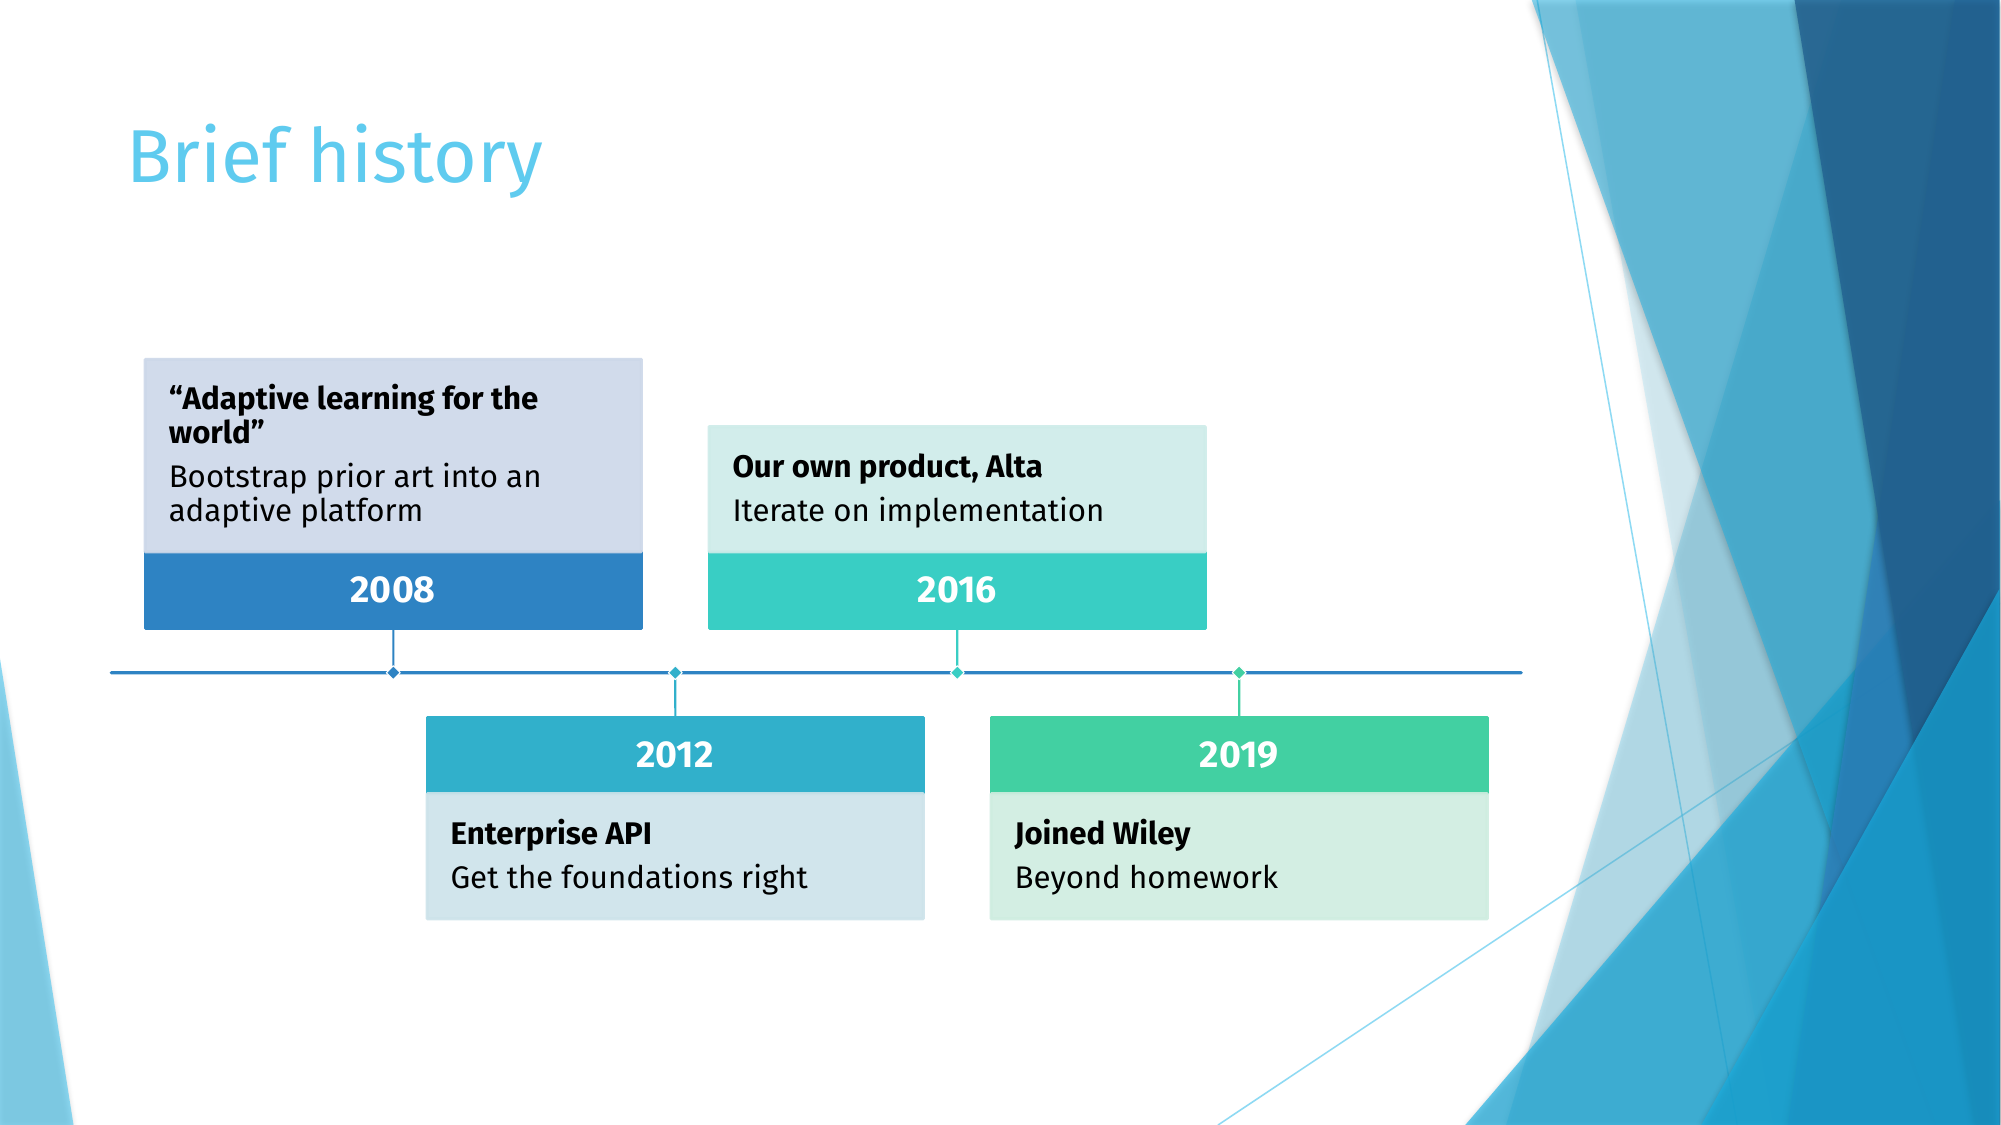

# Brief history
2008
“Adaptive learning for the world”
Bootstrap prior art into an adaptive platform
2012
Enterprise API
Get the foundations right
2016
Our own product, Alta
Iterate on implementation
2019
Joined Wiley
Beyond homework